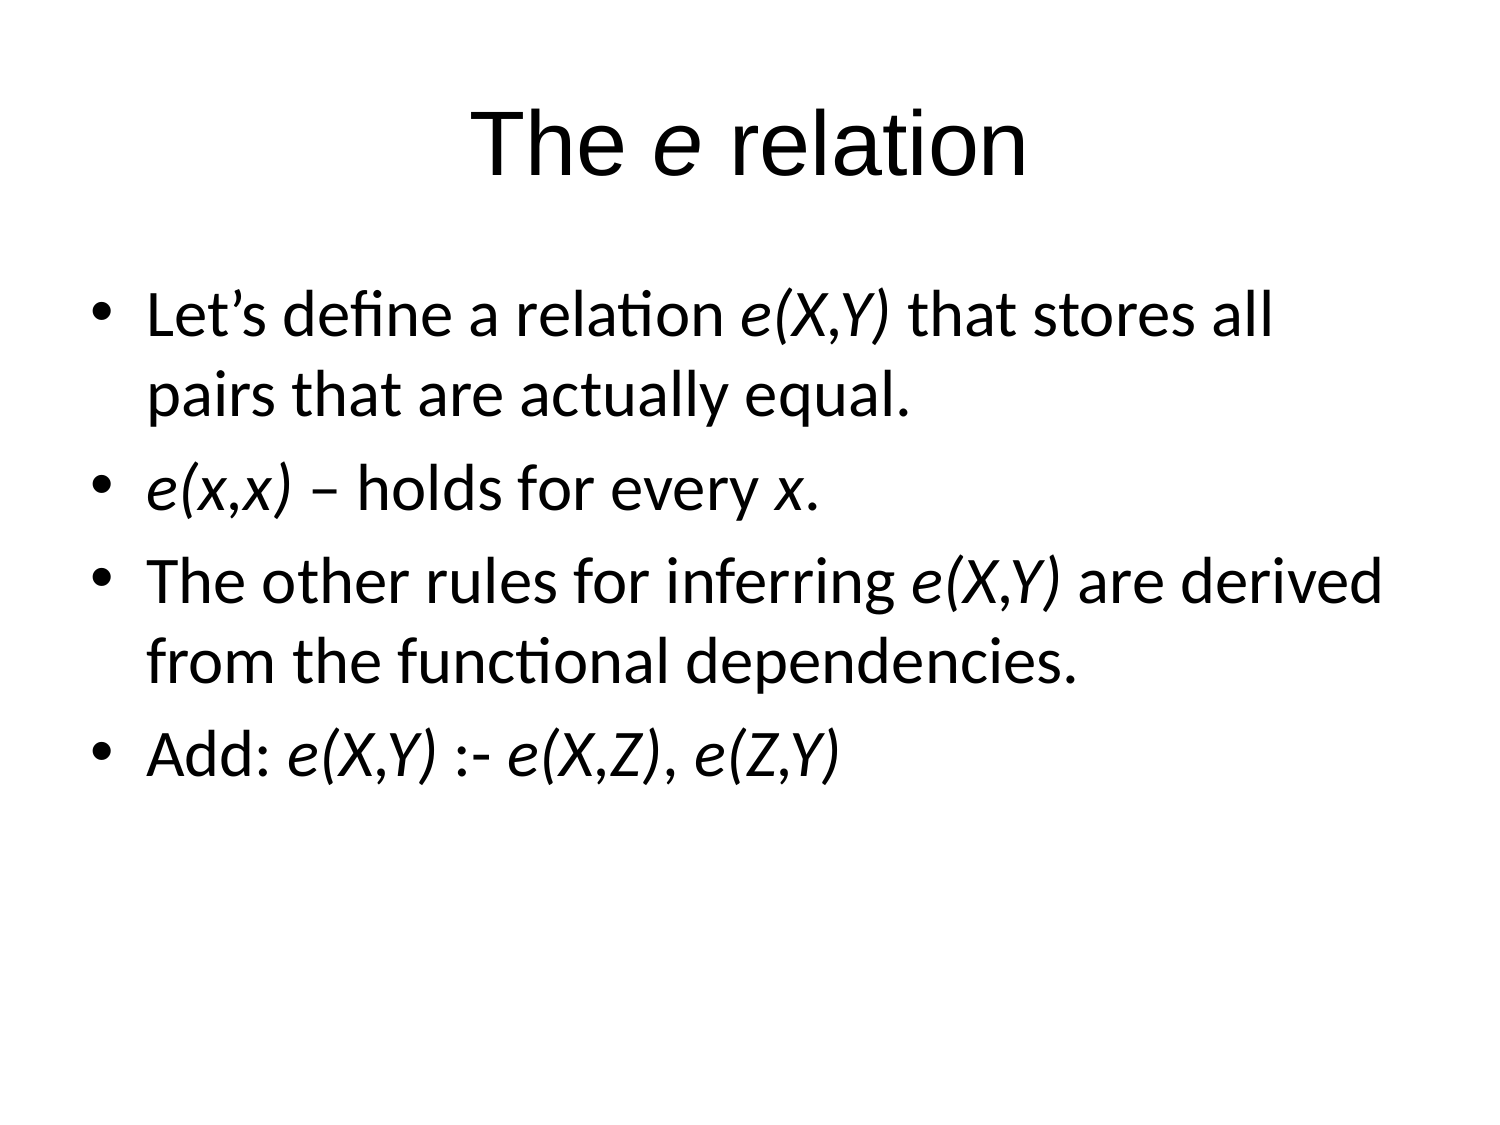

# The e relation
Let’s define a relation e(X,Y) that stores all pairs that are actually equal.
e(x,x) – holds for every x.
The other rules for inferring e(X,Y) are derived from the functional dependencies.
Add: e(X,Y) :- e(X,Z), e(Z,Y)